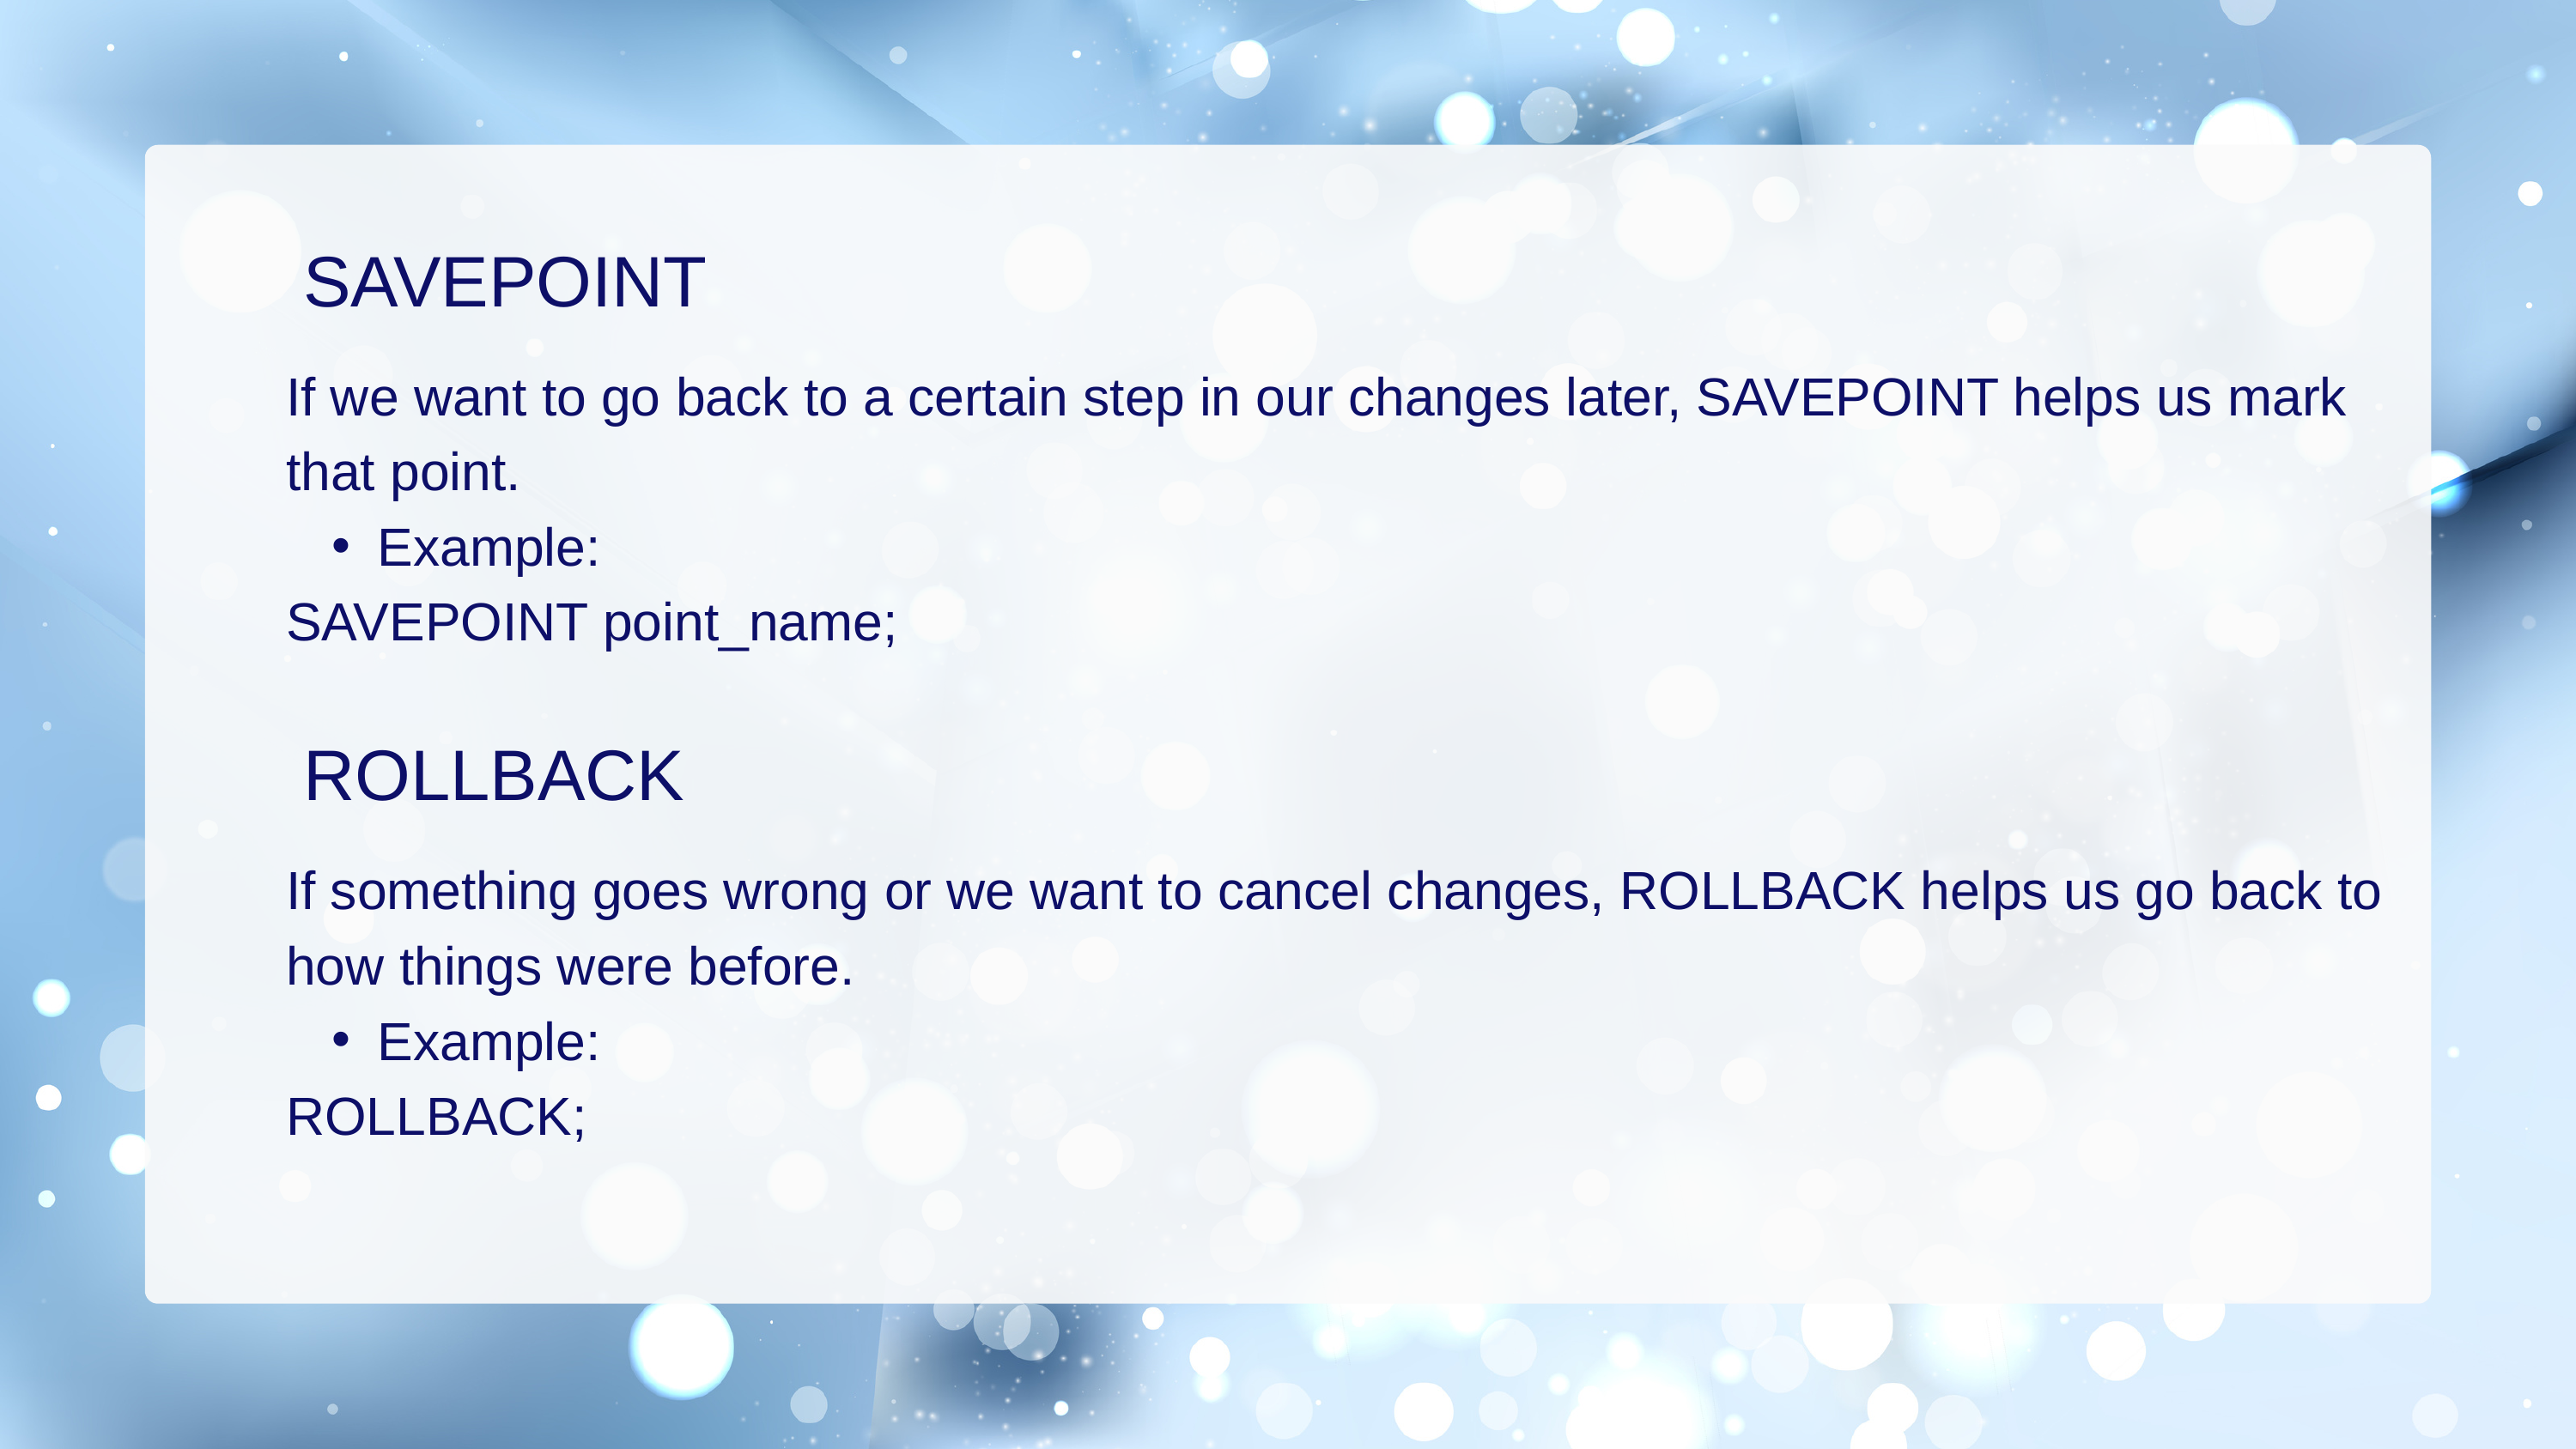

SAVEPOINT
If we want to go back to a certain step in our changes later, SAVEPOINT helps us mark that point.​
Example:​
SAVEPOINT point_name;

ROLLBACK
If something goes wrong or we want to cancel changes, ROLLBACK helps us go back to how things were before.​
Example:​
ROLLBACK;